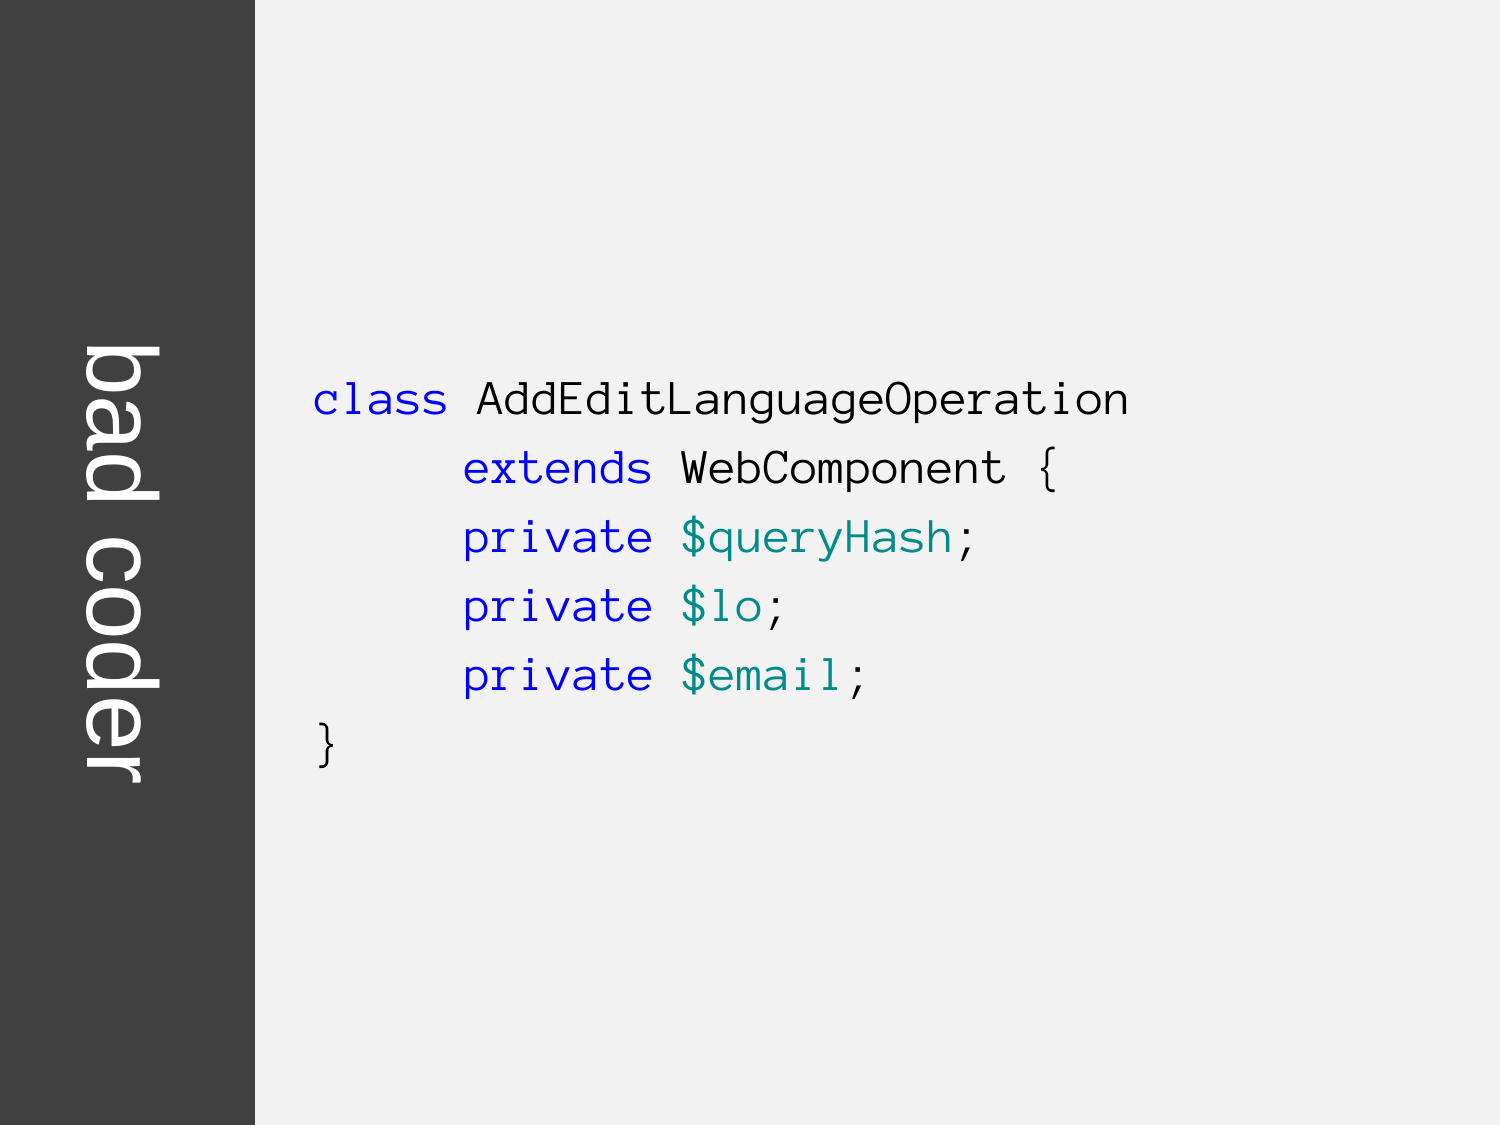

class AddEditLanguageOperation
	extends WebComponent {
	private $queryHash;
	private $lo;
	private $email;
}